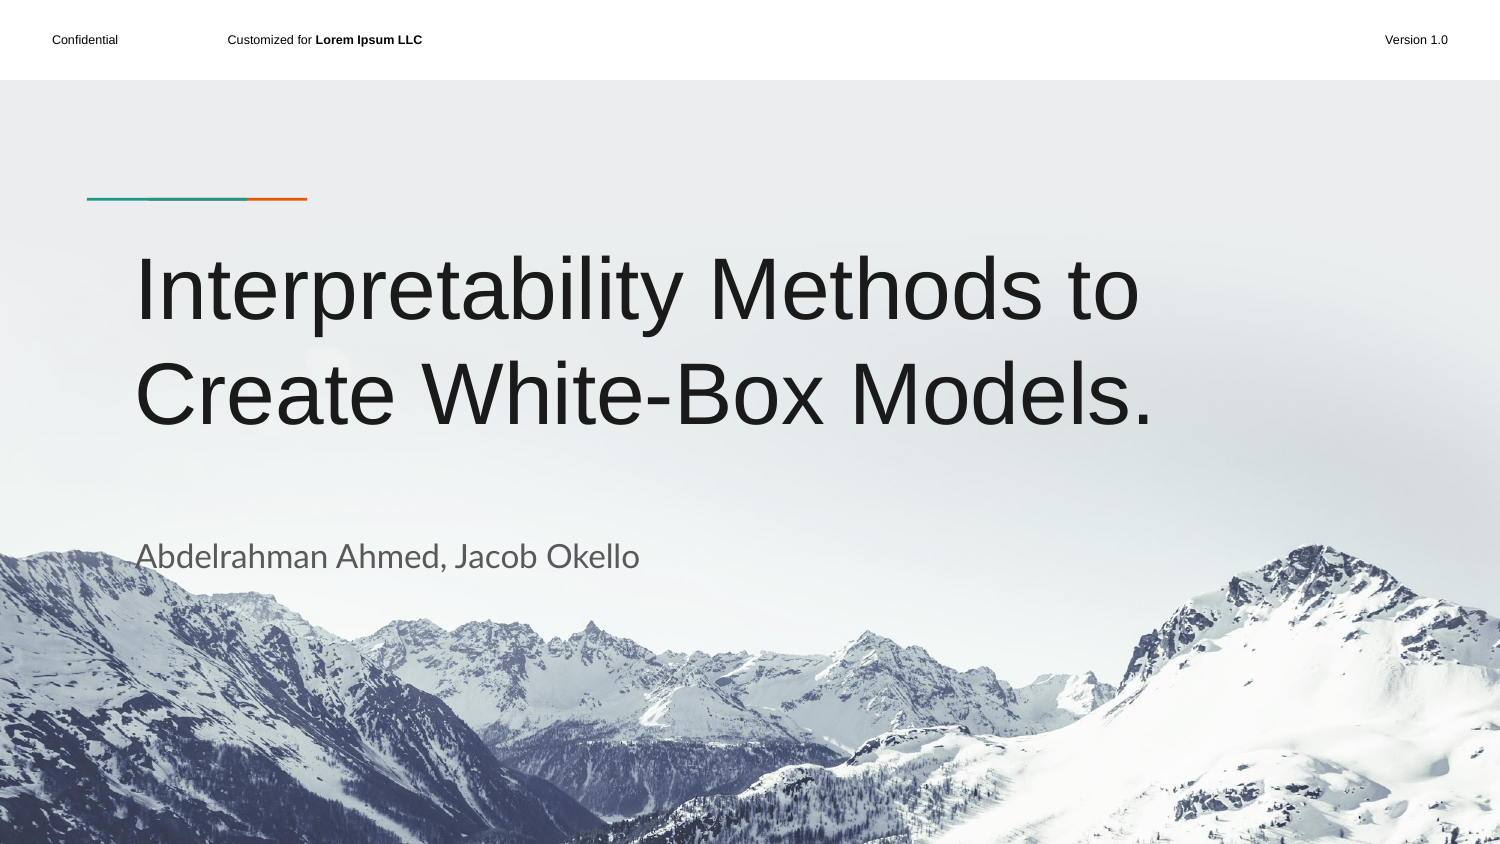

# Interpretability Methods to Create White-Box Models.
Abdelrahman Ahmed, Jacob Okello